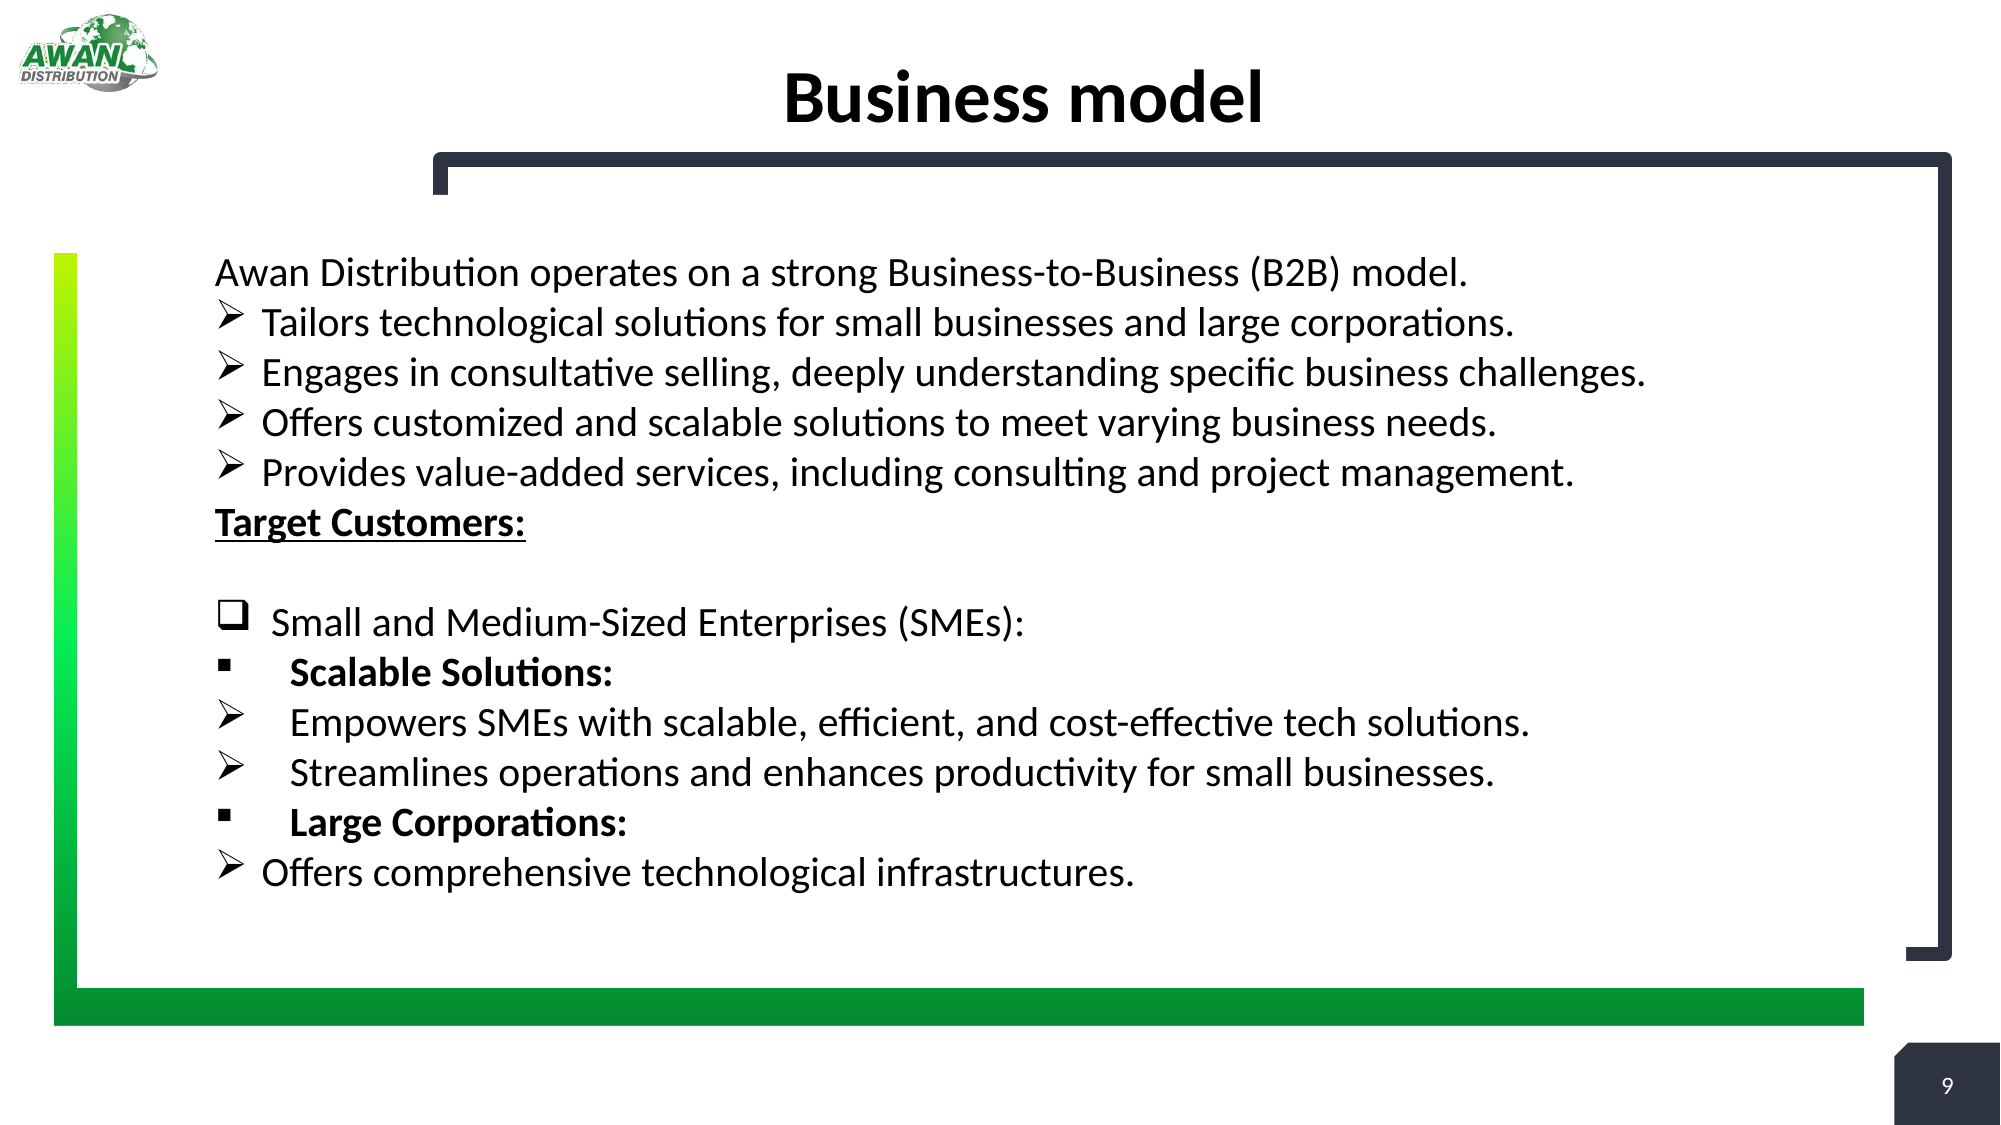

# Business model
Awan Distribution operates on a strong Business-to-Business (B2B) model.
Tailors technological solutions for small businesses and large corporations.
Engages in consultative selling, deeply understanding specific business challenges.
Offers customized and scalable solutions to meet varying business needs.
Provides value-added services, including consulting and project management.
Target Customers:

Small and Medium-Sized Enterprises (SMEs):
Scalable Solutions:
Empowers SMEs with scalable, efficient, and cost-effective tech solutions.
Streamlines operations and enhances productivity for small businesses.
Large Corporations:
Offers comprehensive technological infrastructures.
9